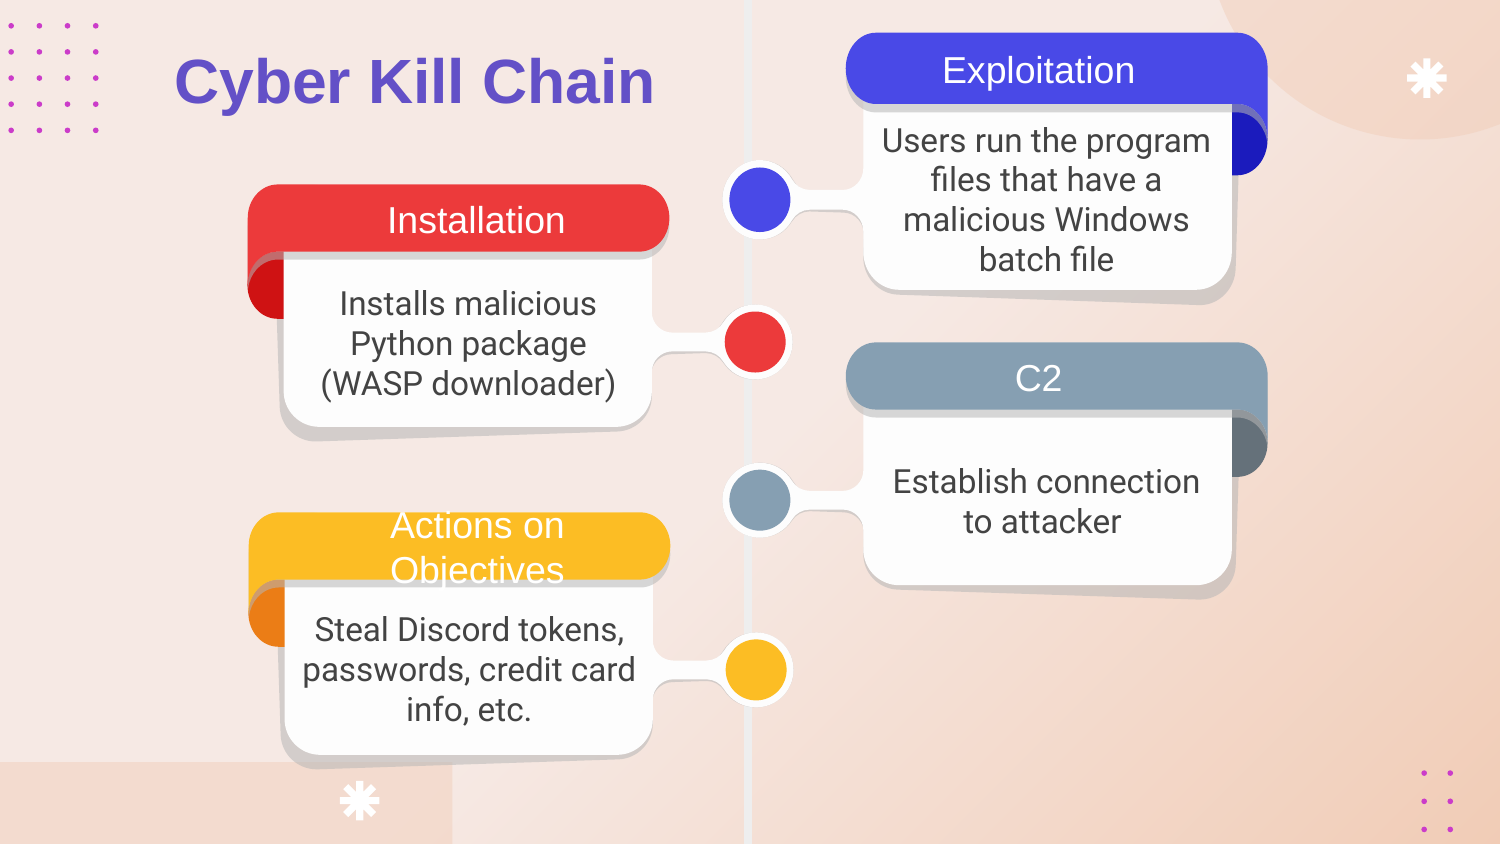

# Cyber Kill Chain

Exploitation

Users run the program files that have a malicious Windows batch file

Installation

Installs malicious Python package (WASP downloader)

C2

Establish connection to attacker

Actions on Objectives

Steal Discord tokens, passwords, credit card info, etc.